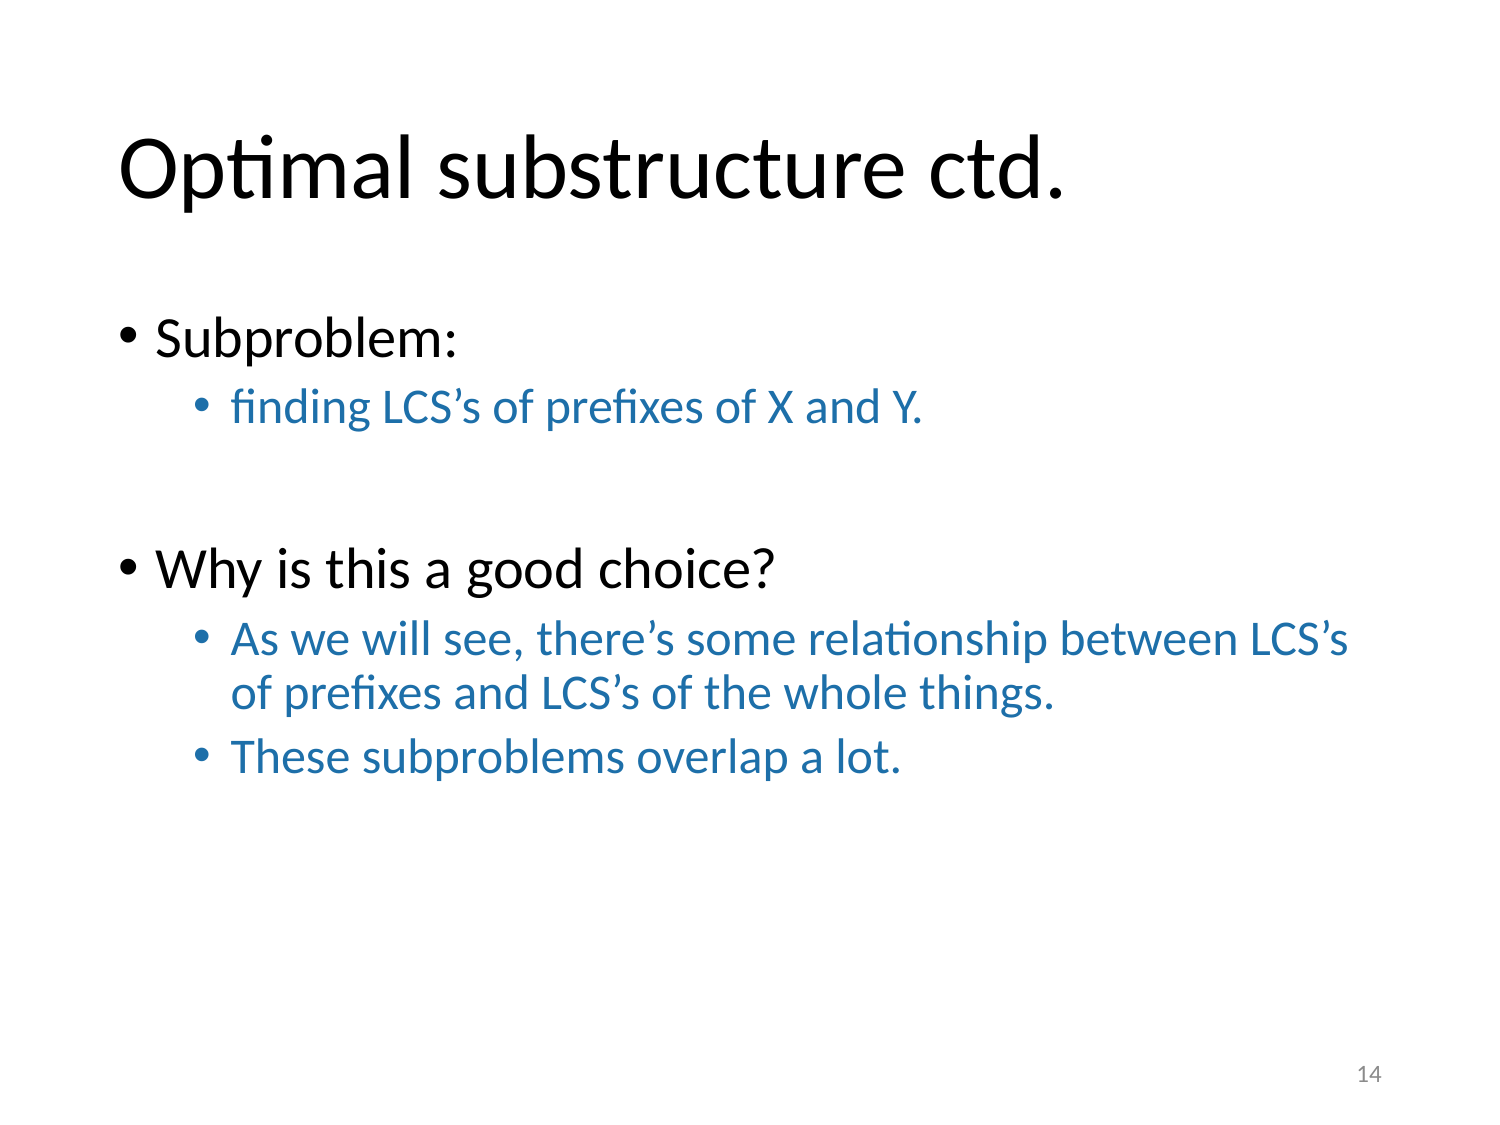

# Optimal substructure ctd.
Subproblem:
finding LCS’s of prefixes of X and Y.

Why is this a good choice?
As we will see, there’s some relationship between LCS’s of prefixes and LCS’s of the whole things.
These subproblems overlap a lot.
14